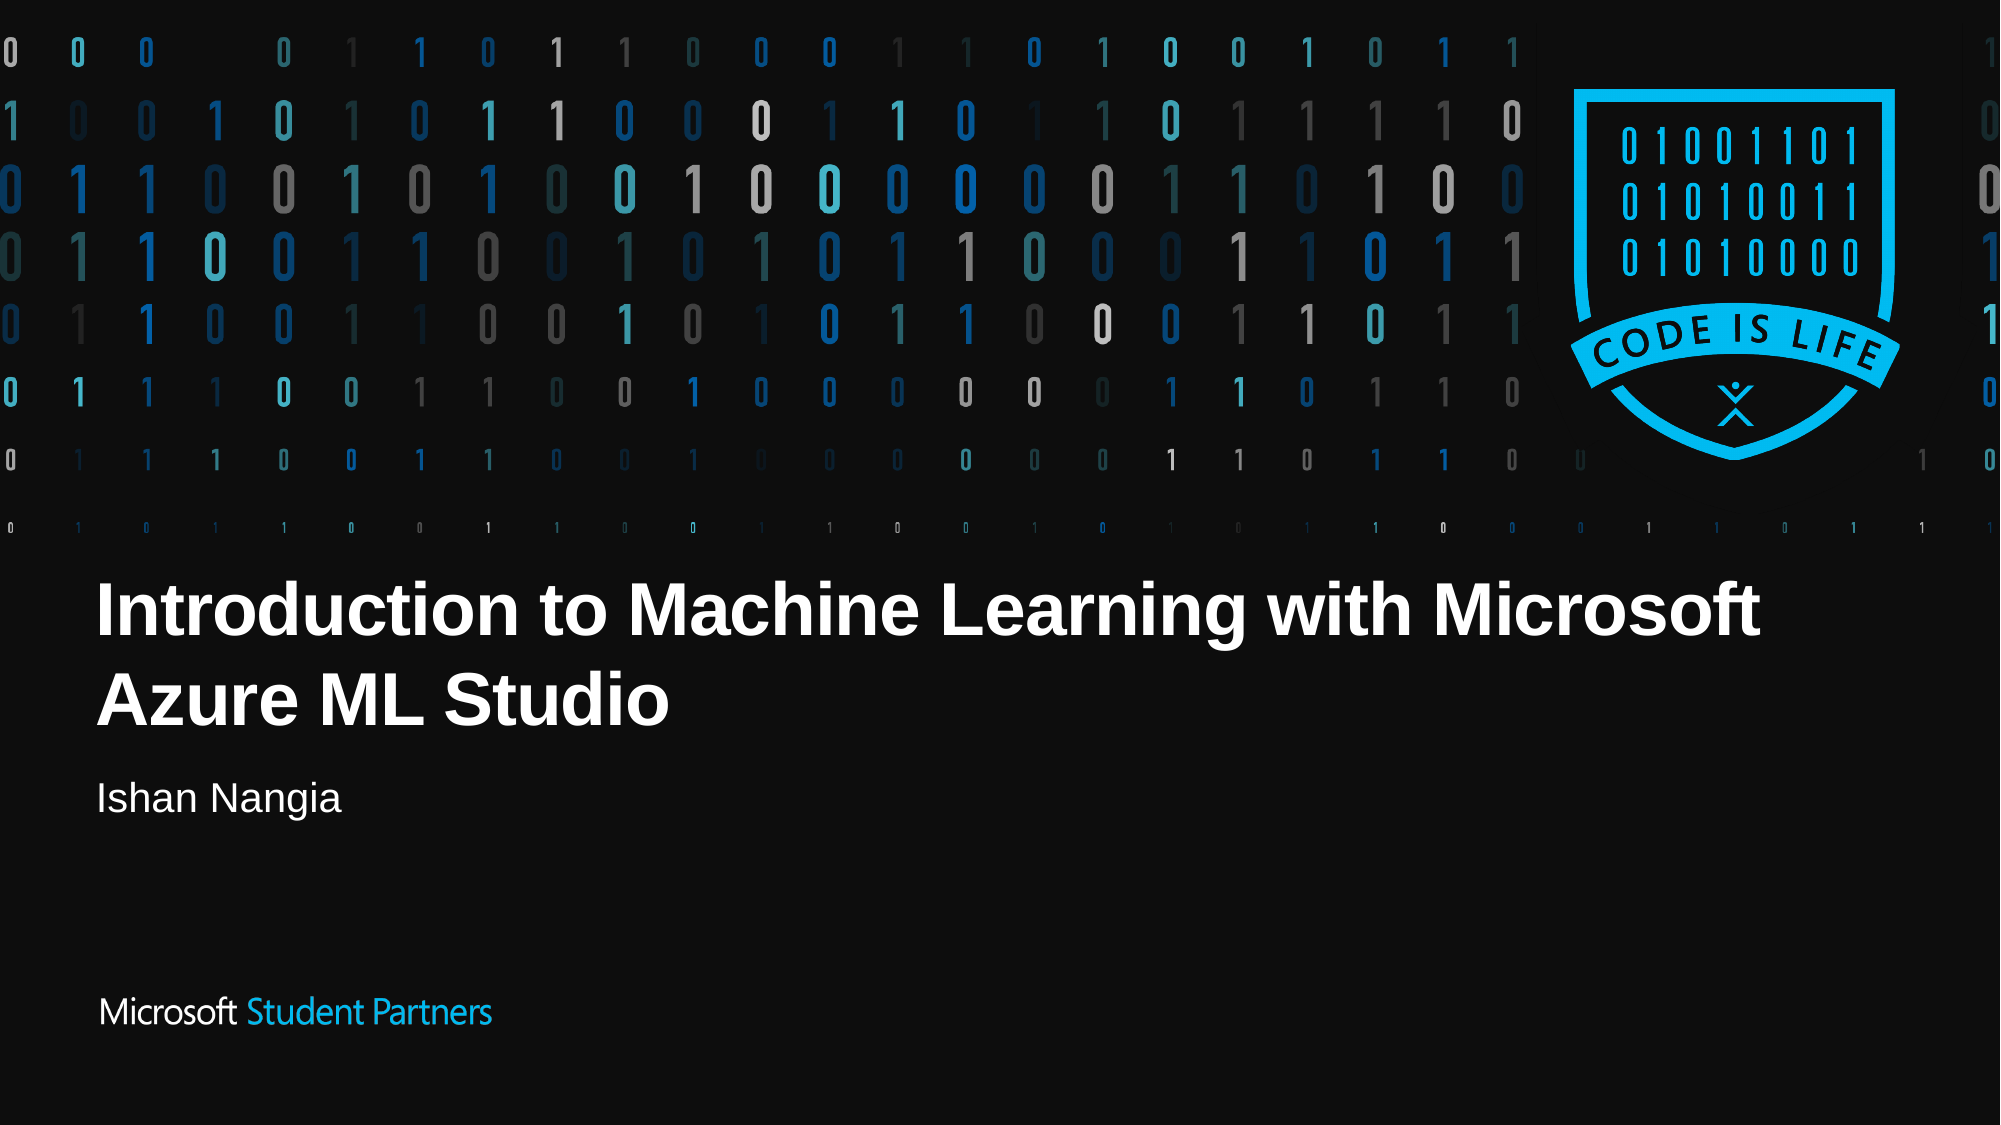

# Introduction to Machine Learning with Microsoft Azure ML Studio
Ishan Nangia